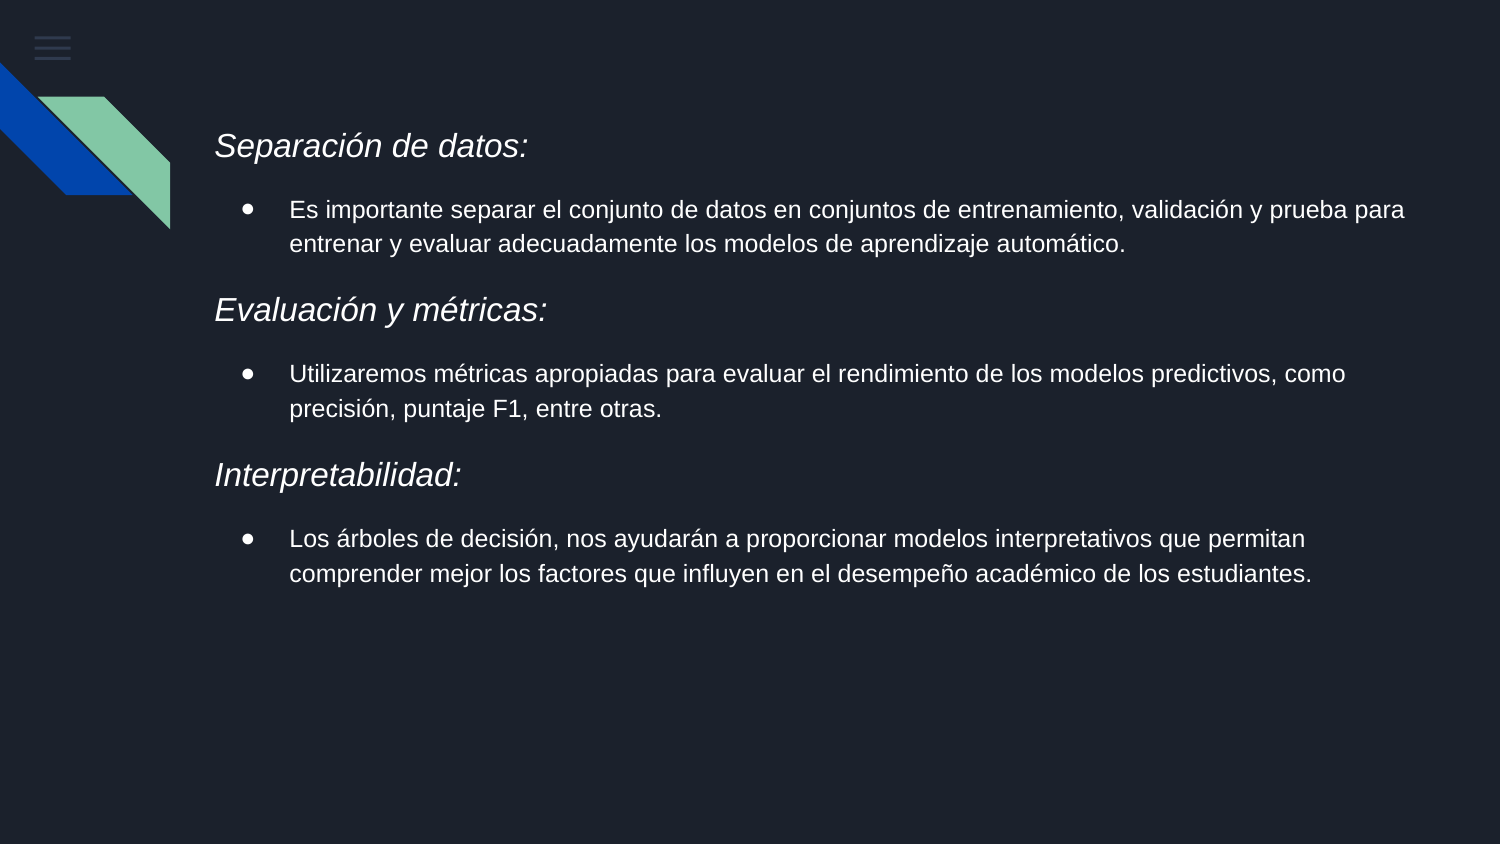

Separación de datos:
Es importante separar el conjunto de datos en conjuntos de entrenamiento, validación y prueba para entrenar y evaluar adecuadamente los modelos de aprendizaje automático.
Evaluación y métricas:
Utilizaremos métricas apropiadas para evaluar el rendimiento de los modelos predictivos, como precisión, puntaje F1, entre otras.
Interpretabilidad:
Los árboles de decisión, nos ayudarán a proporcionar modelos interpretativos que permitan comprender mejor los factores que influyen en el desempeño académico de los estudiantes.